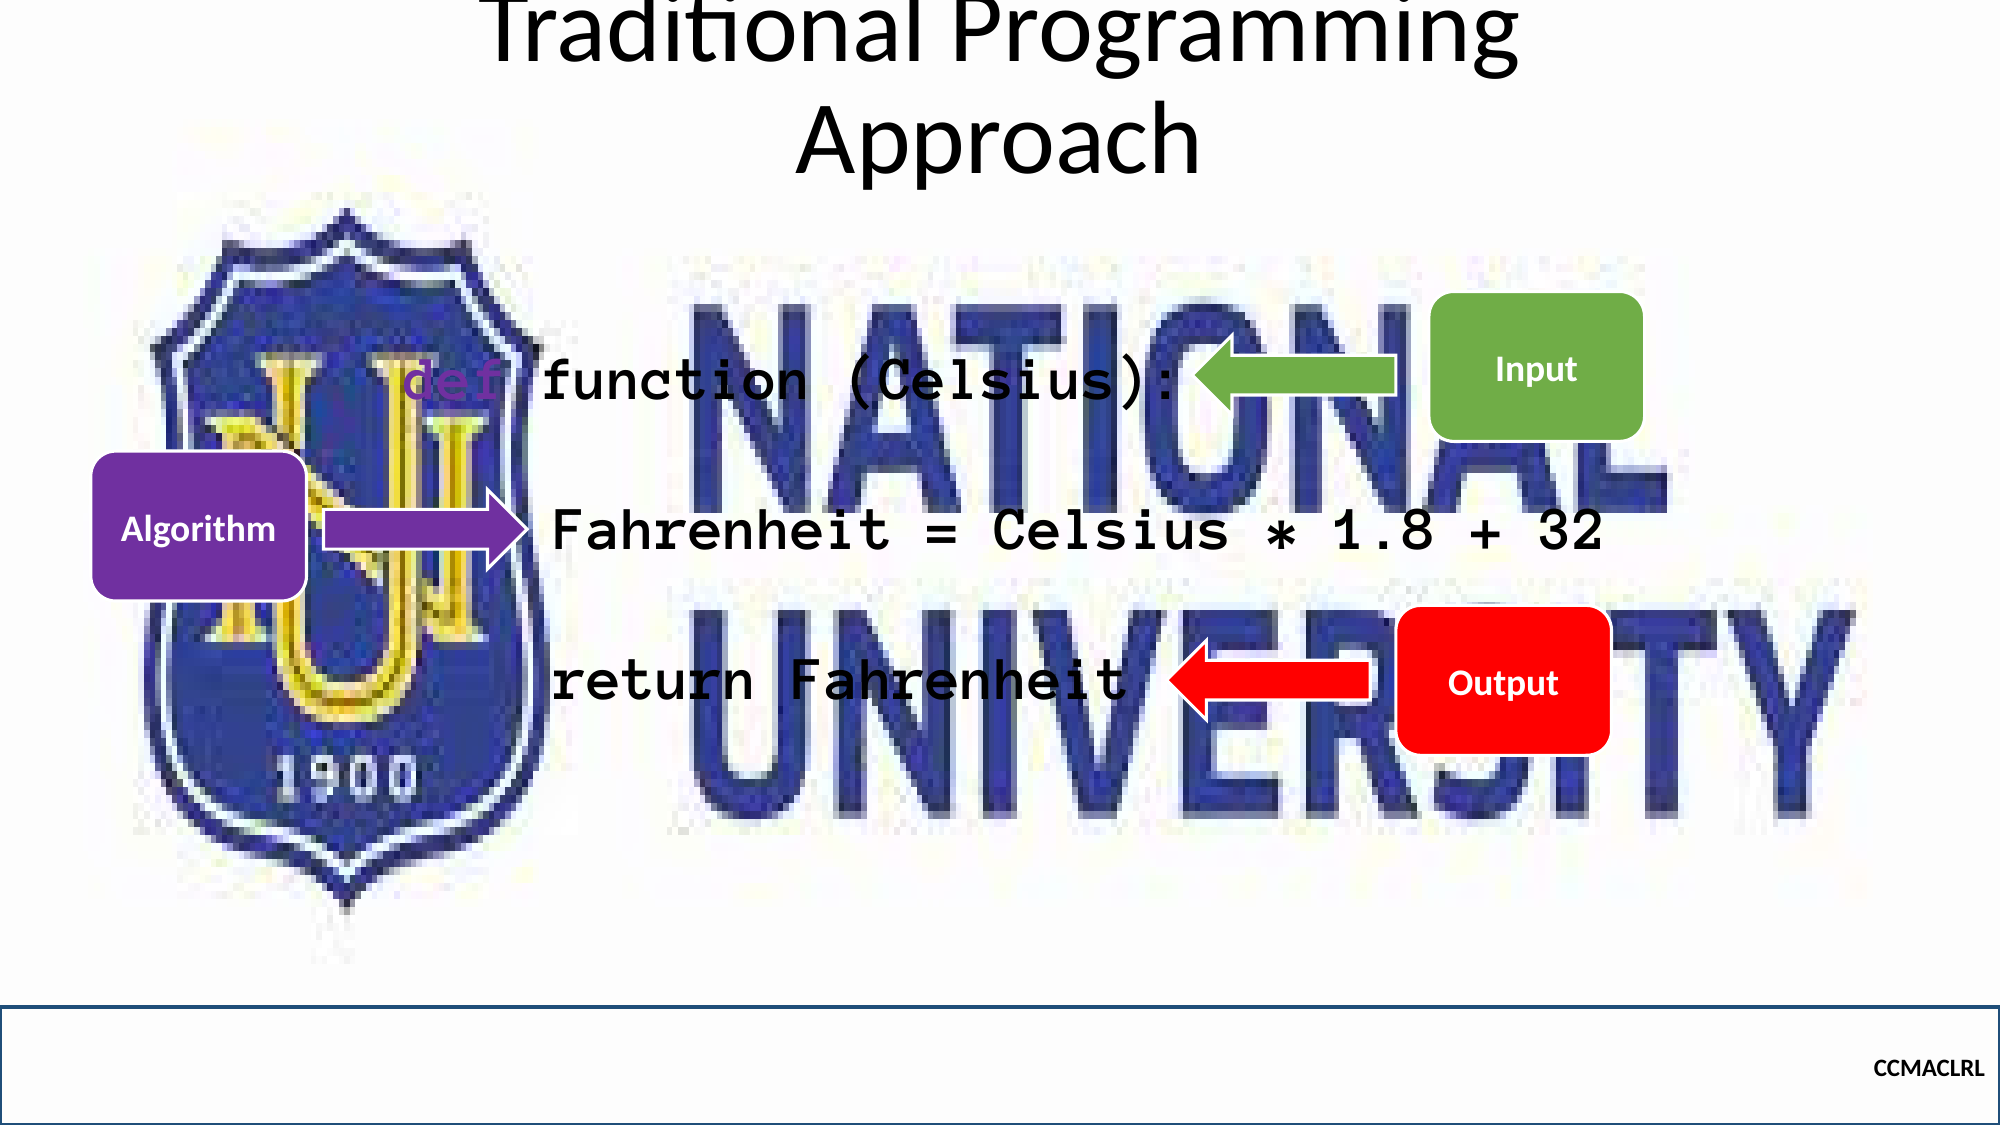

# Traditional Programming Approach
Input
def function (Celsius):

	Fahrenheit = Celsius * 1.8 + 32

	return Fahrenheit

Algorithm

Output

CCMACLRL